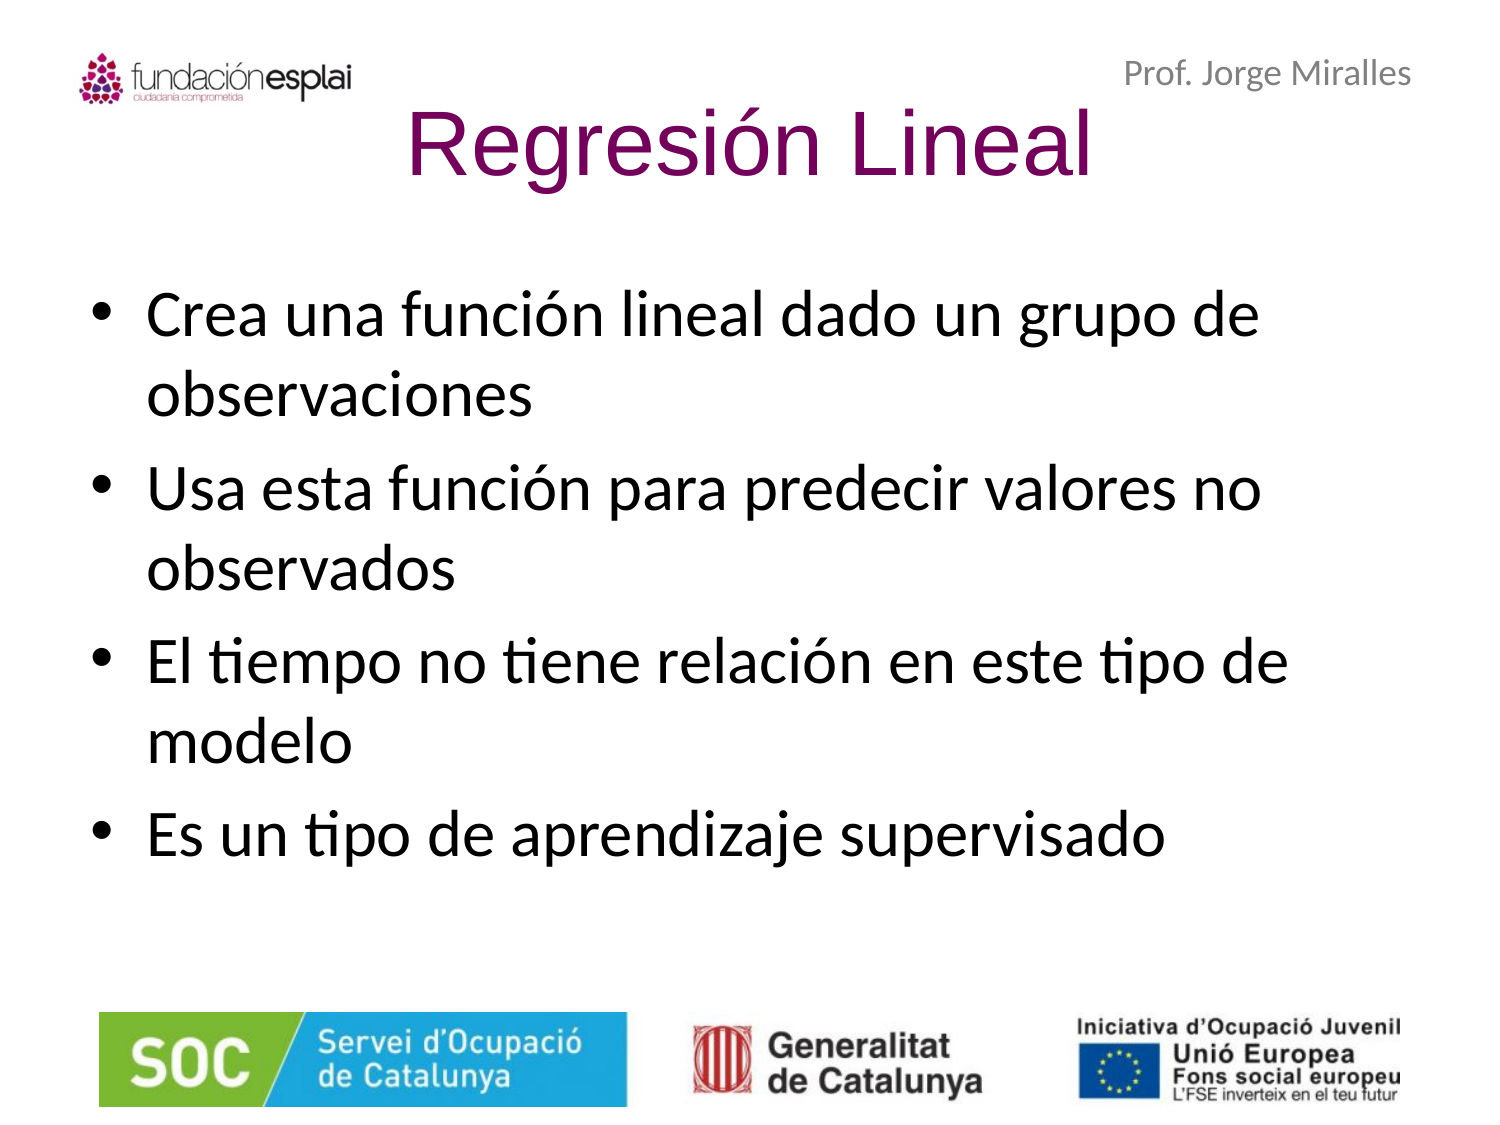

# Regresión Lineal
Crea una función lineal dado un grupo de observaciones
Usa esta función para predecir valores no observados
El tiempo no tiene relación en este tipo de modelo
Es un tipo de aprendizaje supervisado